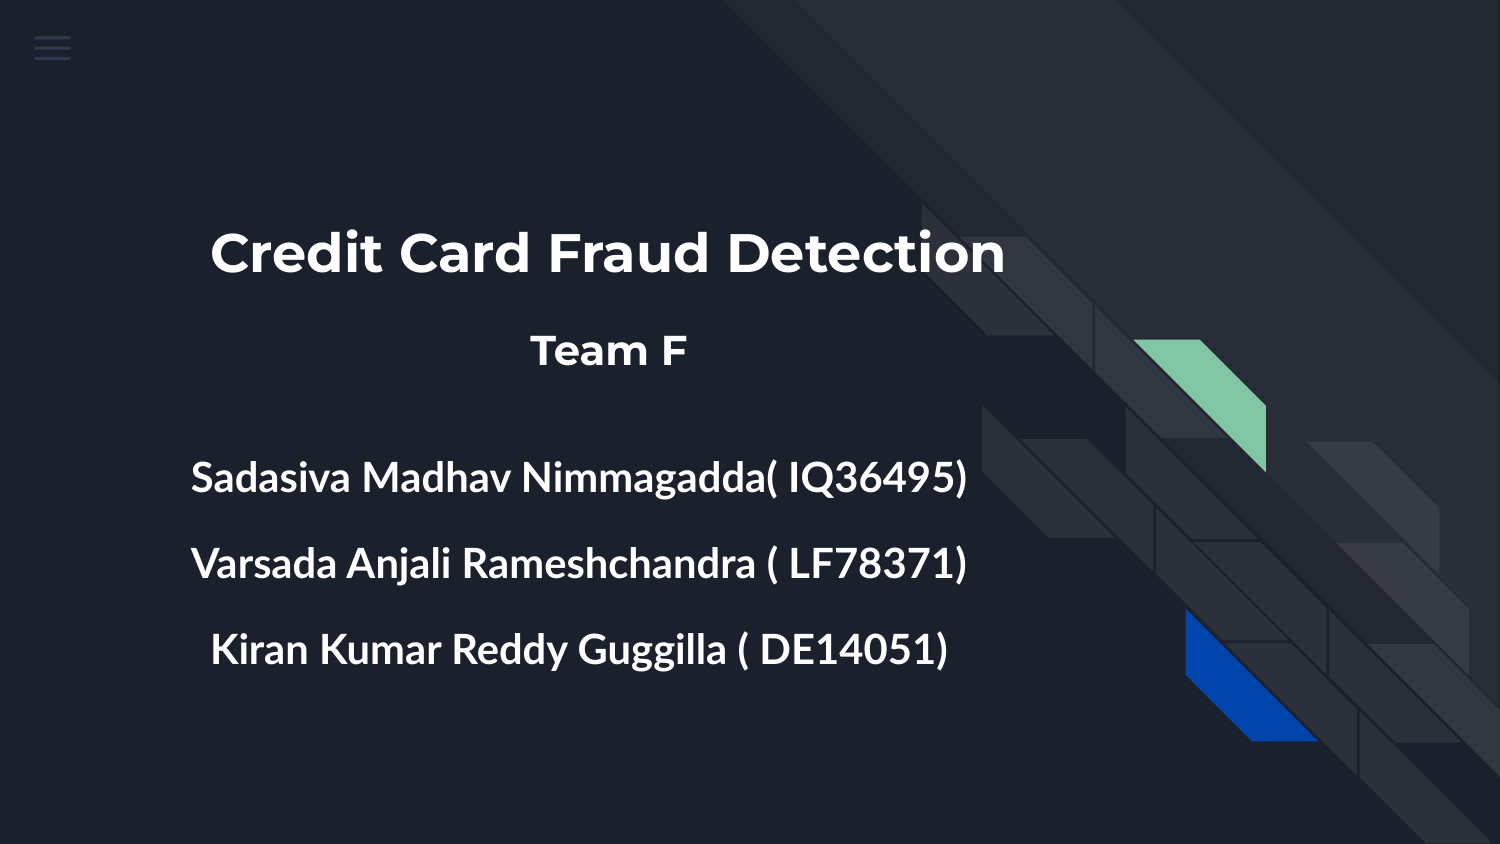

# Credit Card Fraud Detection Team F
Sadasiva Madhav Nimmagadda( IQ36495)
Varsada Anjali Rameshchandra ( LF78371)
Kiran Kumar Reddy Guggilla ( DE14051)